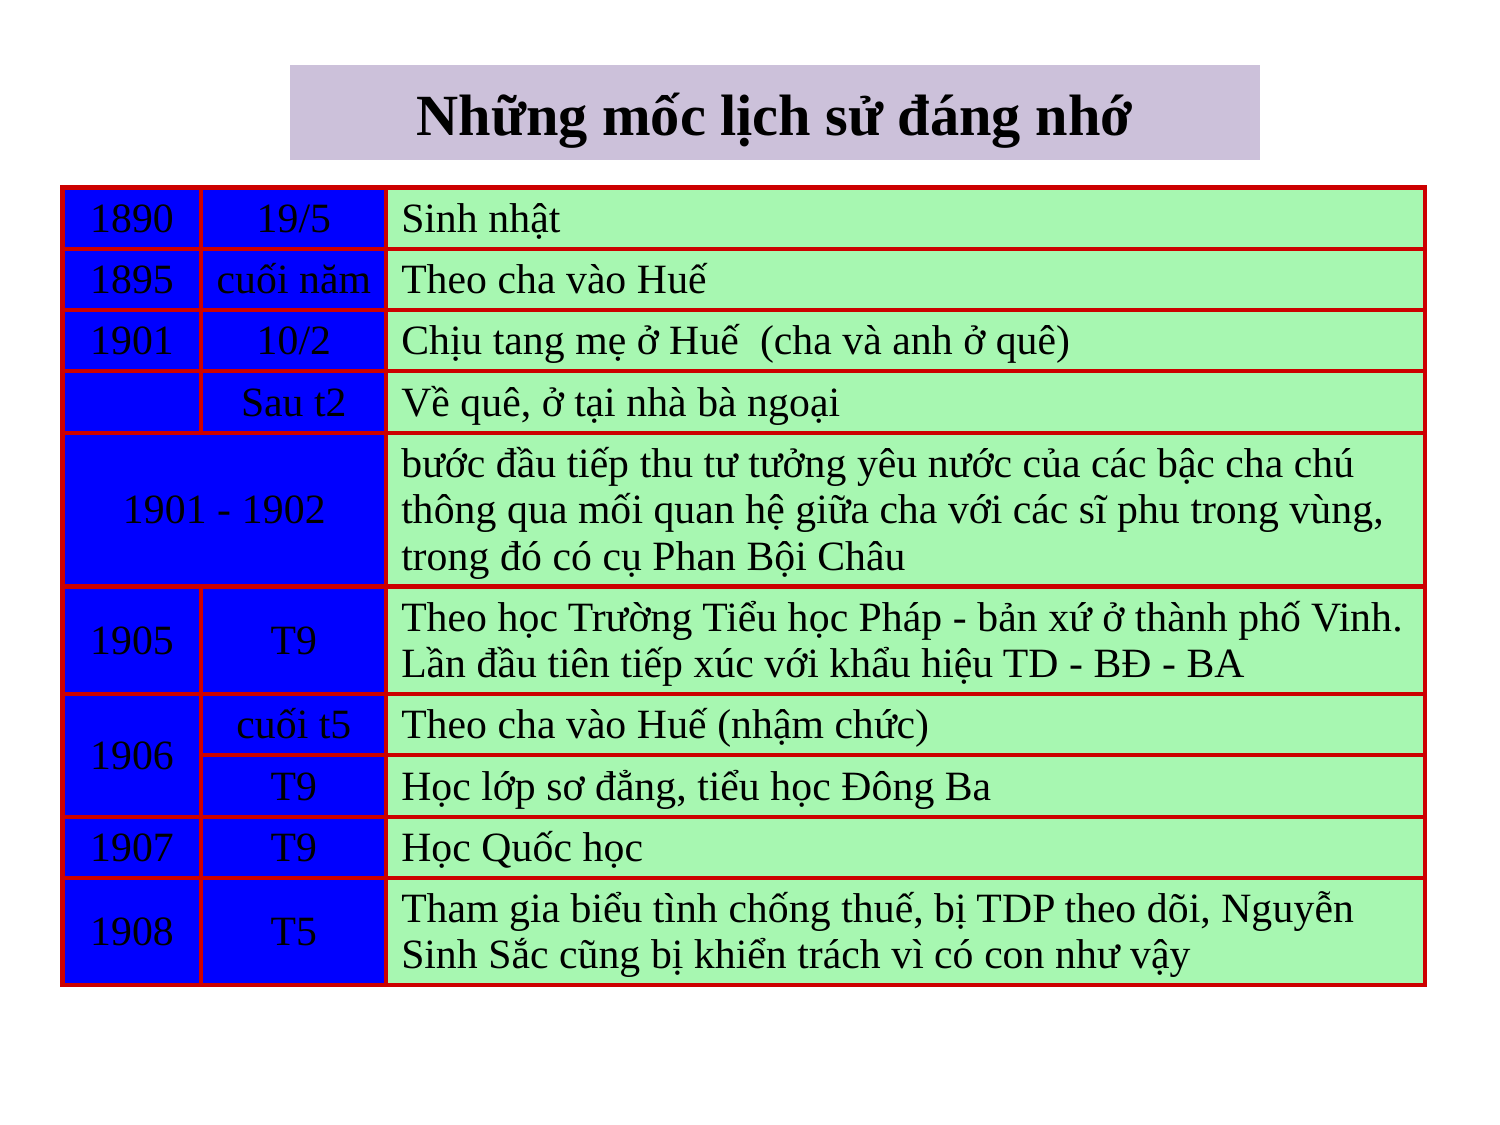

Những mốc lịch sử đáng nhớ
| 1890 | 19/5 | Sinh nhật |
| --- | --- | --- |
| 1895 | cuối năm | Theo cha vào Huế |
| 1901 | 10/2 | Chịu tang mẹ ở Huế (cha và anh ở quê) |
|  | Sau t2 | Về quê, ở tại nhà bà ngoại |
| 1901 - 1902 |  | bước đầu tiếp thu tư tưởng yêu nước của các bậc cha chú thông qua mối quan hệ giữa cha với các sĩ phu trong vùng, trong đó có cụ Phan Bội Châu |
| 1905 | T9 | Theo học Trường Tiểu học Pháp - bản xứ ở thành phố Vinh. Lần đầu tiên tiếp xúc với khẩu hiệu TD - BĐ - BA |
| 1906 | cuối t5 | Theo cha vào Huế (nhậm chức) |
|  | T9 | Học lớp sơ đẳng, tiểu học Đông Ba |
| 1907 | T9 | Học Quốc học |
| 1908 | T5 | Tham gia biểu tình chống thuế, bị TDP theo dõi, Nguyễn Sinh Sắc cũng bị khiển trách vì có con như vậy |